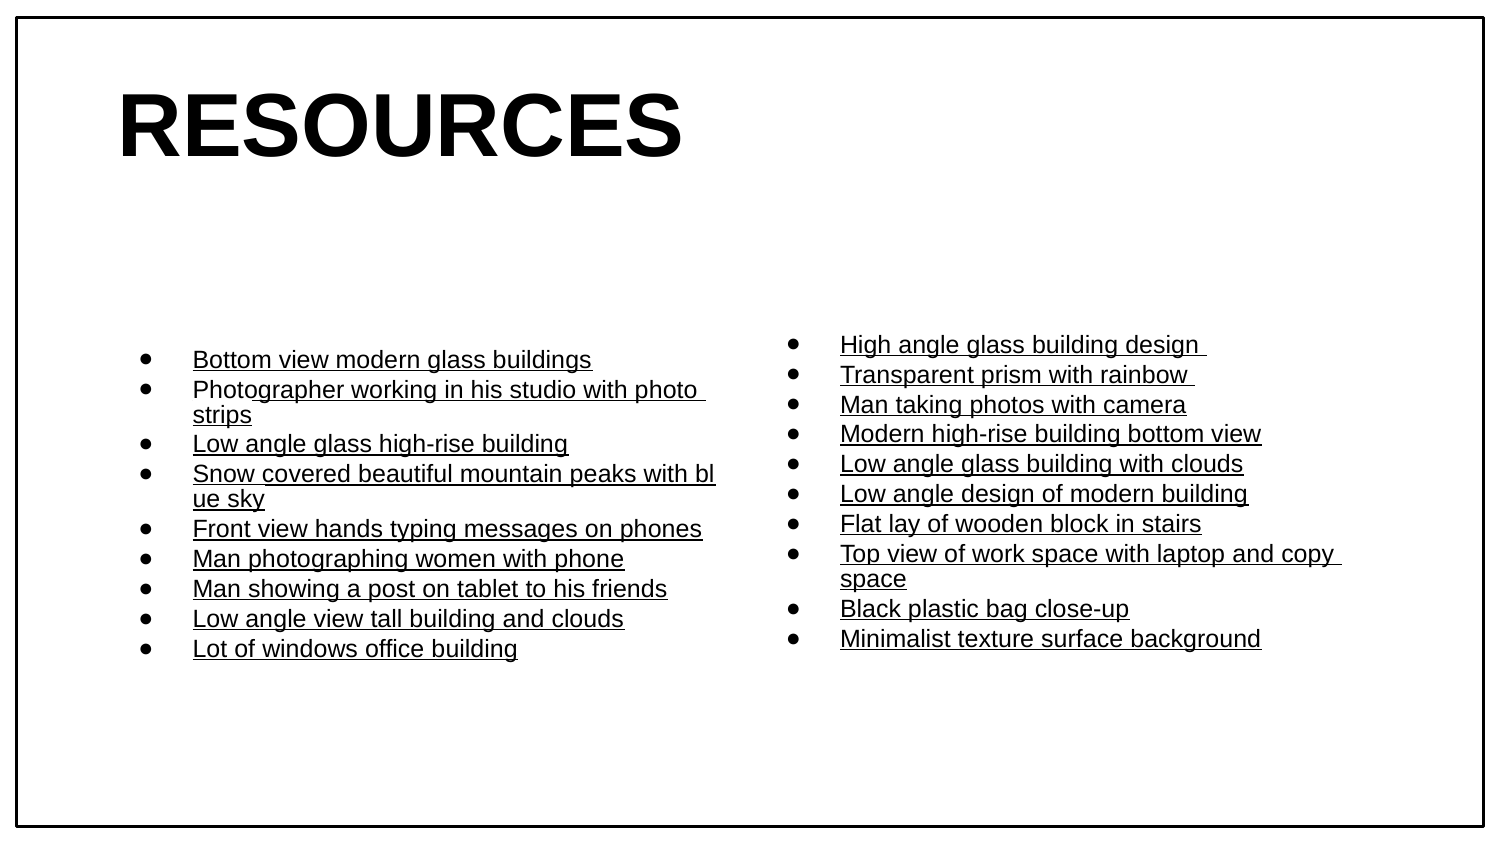

# RESOURCES
Bottom view modern glass buildings
Photographer working in his studio with photo strips
Low angle glass high-rise building
Snow covered beautiful mountain peaks with blue sky
Front view hands typing messages on phones
Man photographing women with phone
Man showing a post on tablet to his friends
Low angle view tall building and clouds
Lot of windows office building
High angle glass building design
Transparent prism with rainbow
Man taking photos with camera
Modern high-rise building bottom view
Low angle glass building with clouds
Low angle design of modern building
Flat lay of wooden block in stairs
Top view of work space with laptop and copy space
Black plastic bag close-up
Minimalist texture surface background